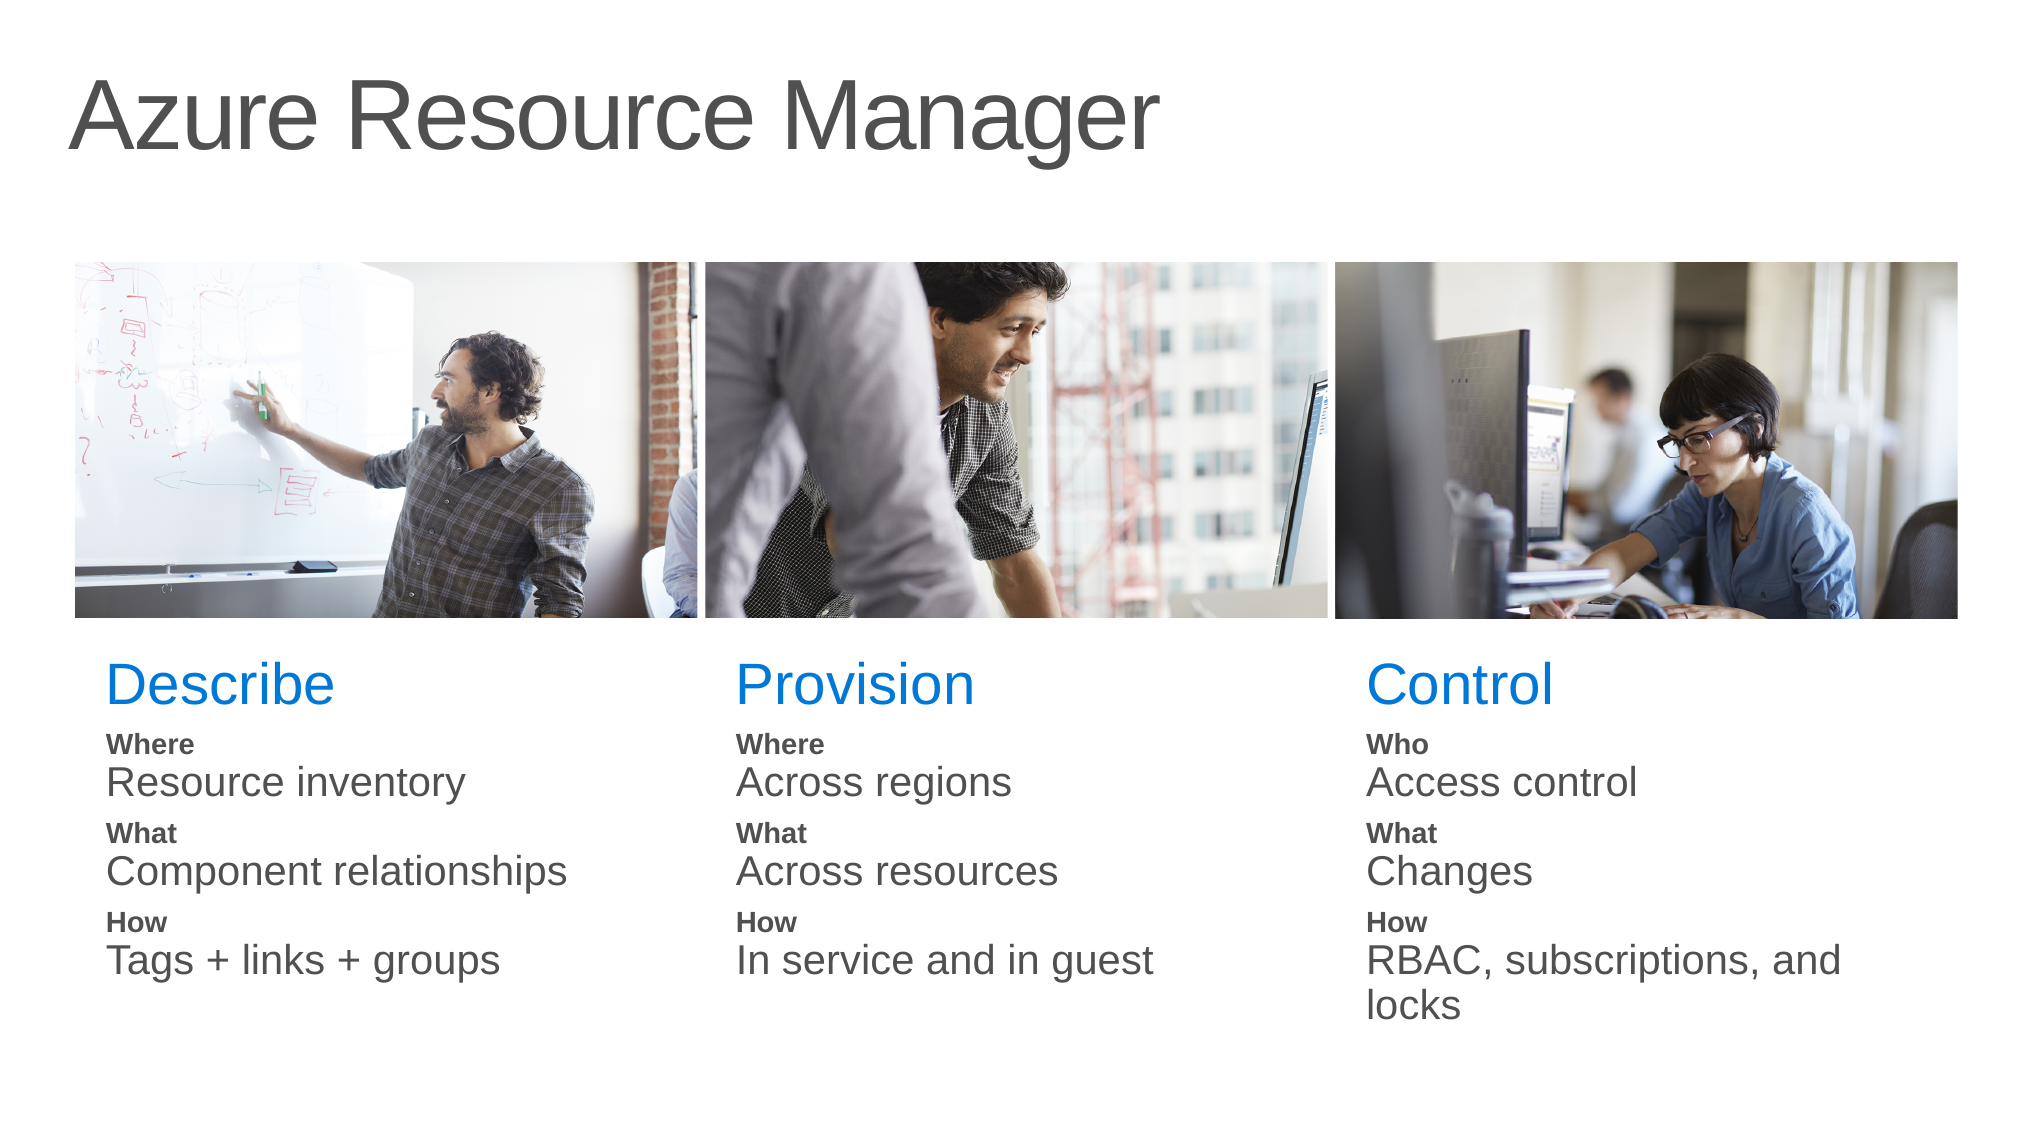

# Azure Resource Manager

Describe
Where
Resource inventory
What
Component relationships
How
Tags + links + groups
Provision
Where
Across regions
What
Across resources
How
In service and in guest
Control
Who
Access control
What
Changes
How
RBAC, subscriptions, and locks